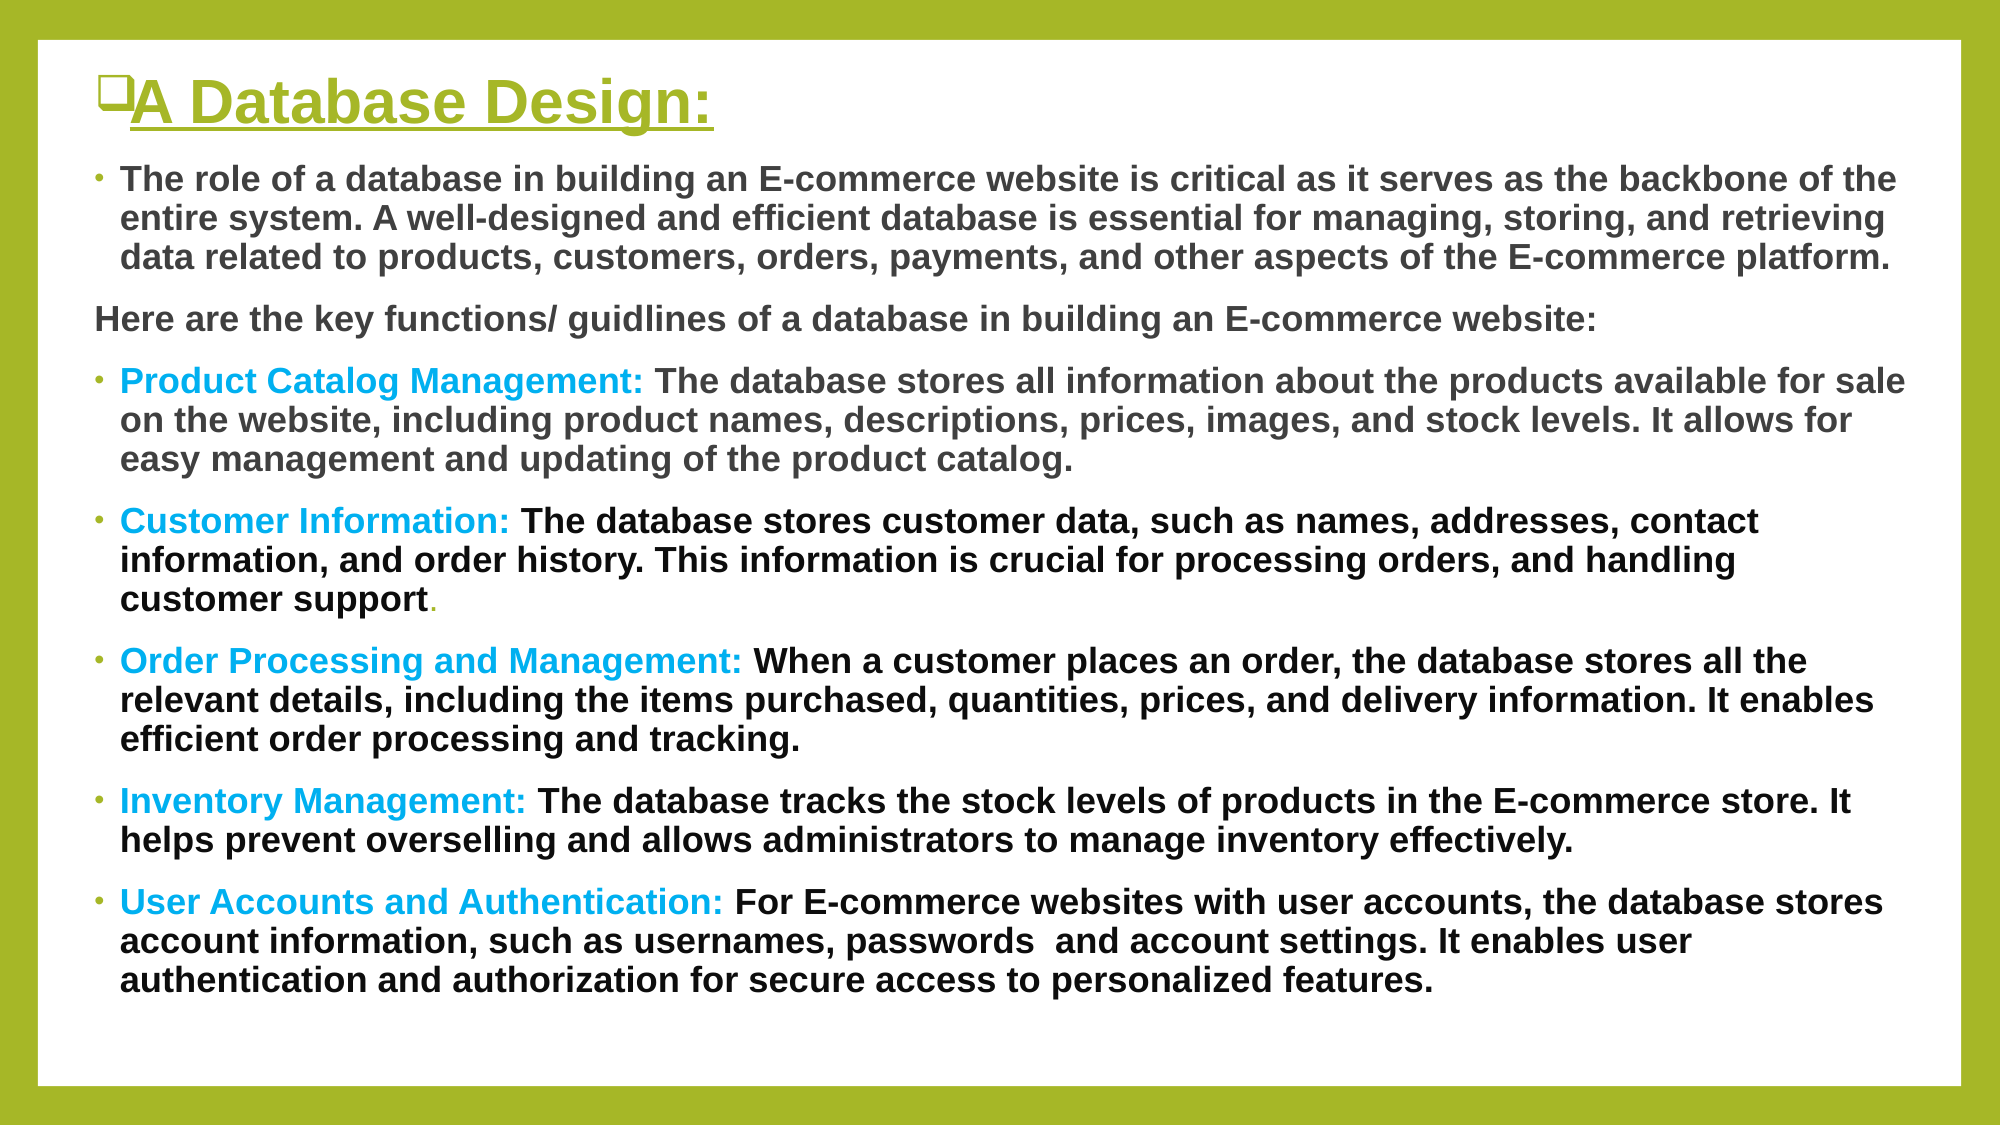

A Database Design:
The role of a database in building an E-commerce website is critical as it serves as the backbone of the entire system. A well-designed and efficient database is essential for managing, storing, and retrieving data related to products, customers, orders, payments, and other aspects of the E-commerce platform.
Here are the key functions/ guidlines of a database in building an E-commerce website:
Product Catalog Management: The database stores all information about the products available for sale on the website, including product names, descriptions, prices, images, and stock levels. It allows for easy management and updating of the product catalog.
Customer Information: The database stores customer data, such as names, addresses, contact information, and order history. This information is crucial for processing orders, and handling customer support.
Order Processing and Management: When a customer places an order, the database stores all the relevant details, including the items purchased, quantities, prices, and delivery information. It enables efficient order processing and tracking.
Inventory Management: The database tracks the stock levels of products in the E-commerce store. It helps prevent overselling and allows administrators to manage inventory effectively.
User Accounts and Authentication: For E-commerce websites with user accounts, the database stores account information, such as usernames, passwords  and account settings. It enables user authentication and authorization for secure access to personalized features.